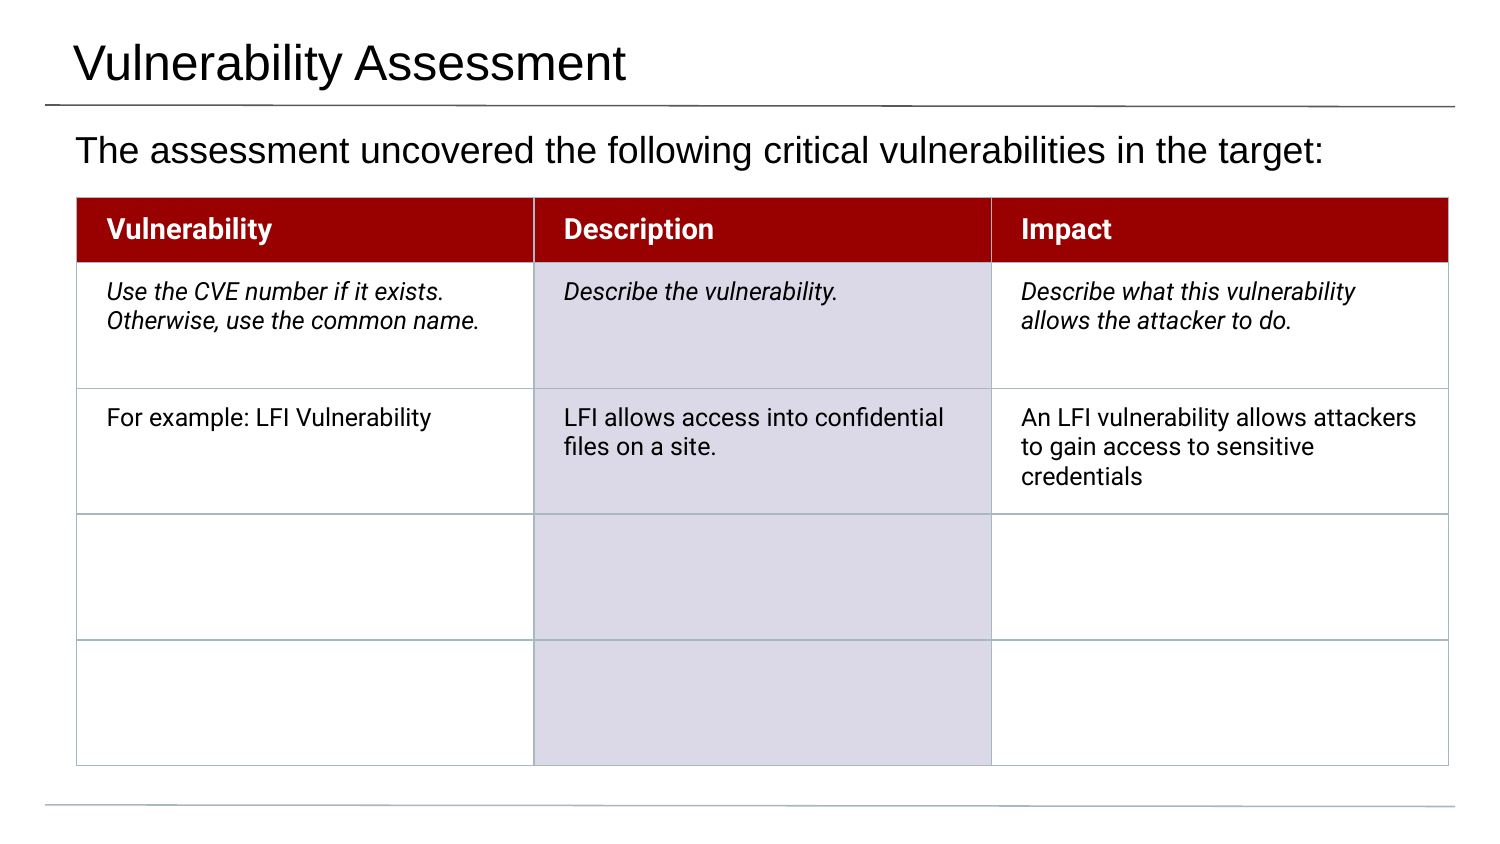

# Vulnerability Assessment
The assessment uncovered the following critical vulnerabilities in the target:
| Vulnerability | Description | Impact |
| --- | --- | --- |
| Use the CVE number if it exists. Otherwise, use the common name. | Describe the vulnerability. | Describe what this vulnerability allows the attacker to do. |
| For example: LFI Vulnerability | LFI allows access into confidential files on a site. | An LFI vulnerability allows attackers to gain access to sensitive credentials |
|  |  |  |
|  |  |  |